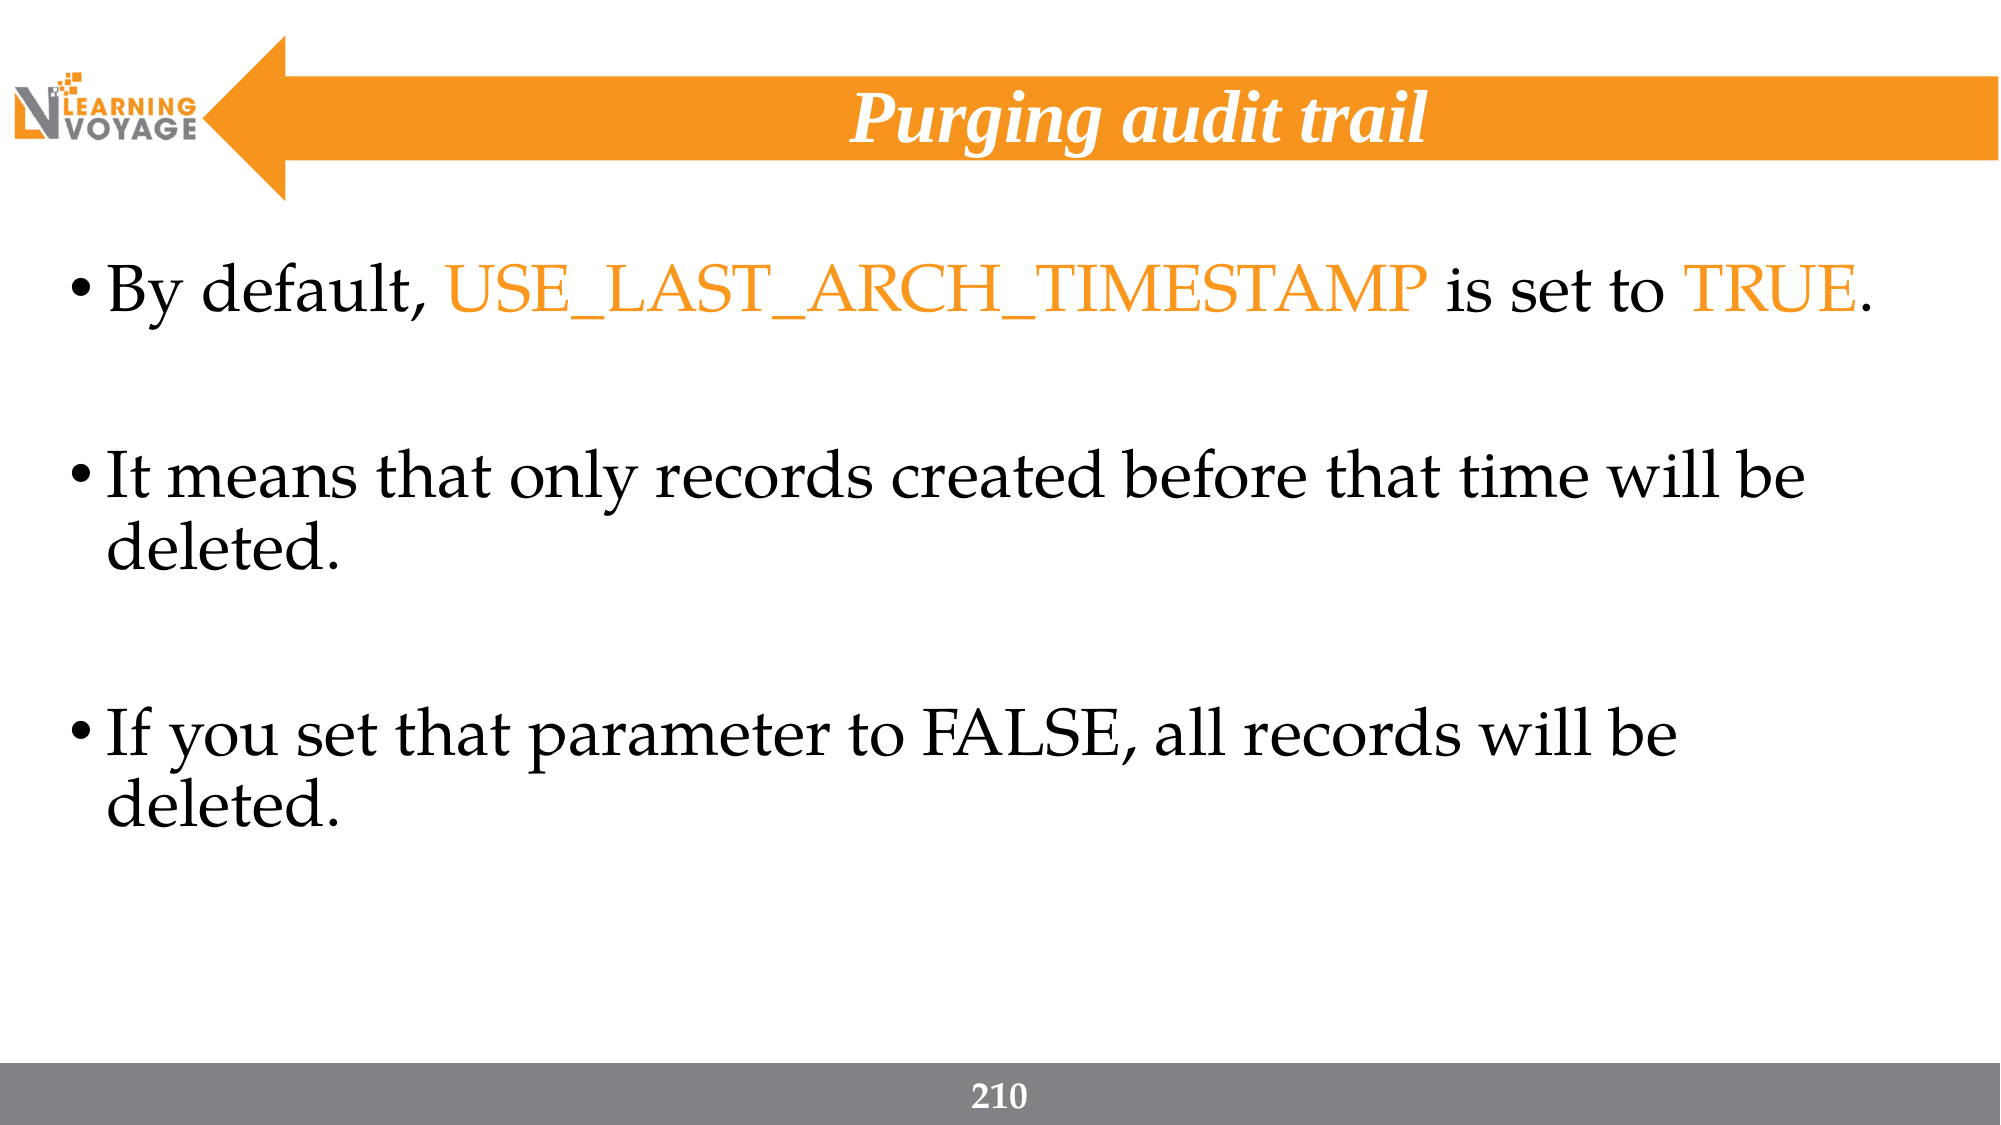

# Purging audit trail
By default, USE_LAST_ARCH_TIMESTAMP is set to TRUE.

It means that only records created before that time will be deleted.

If you set that parameter to FALSE, all records will be deleted.

210